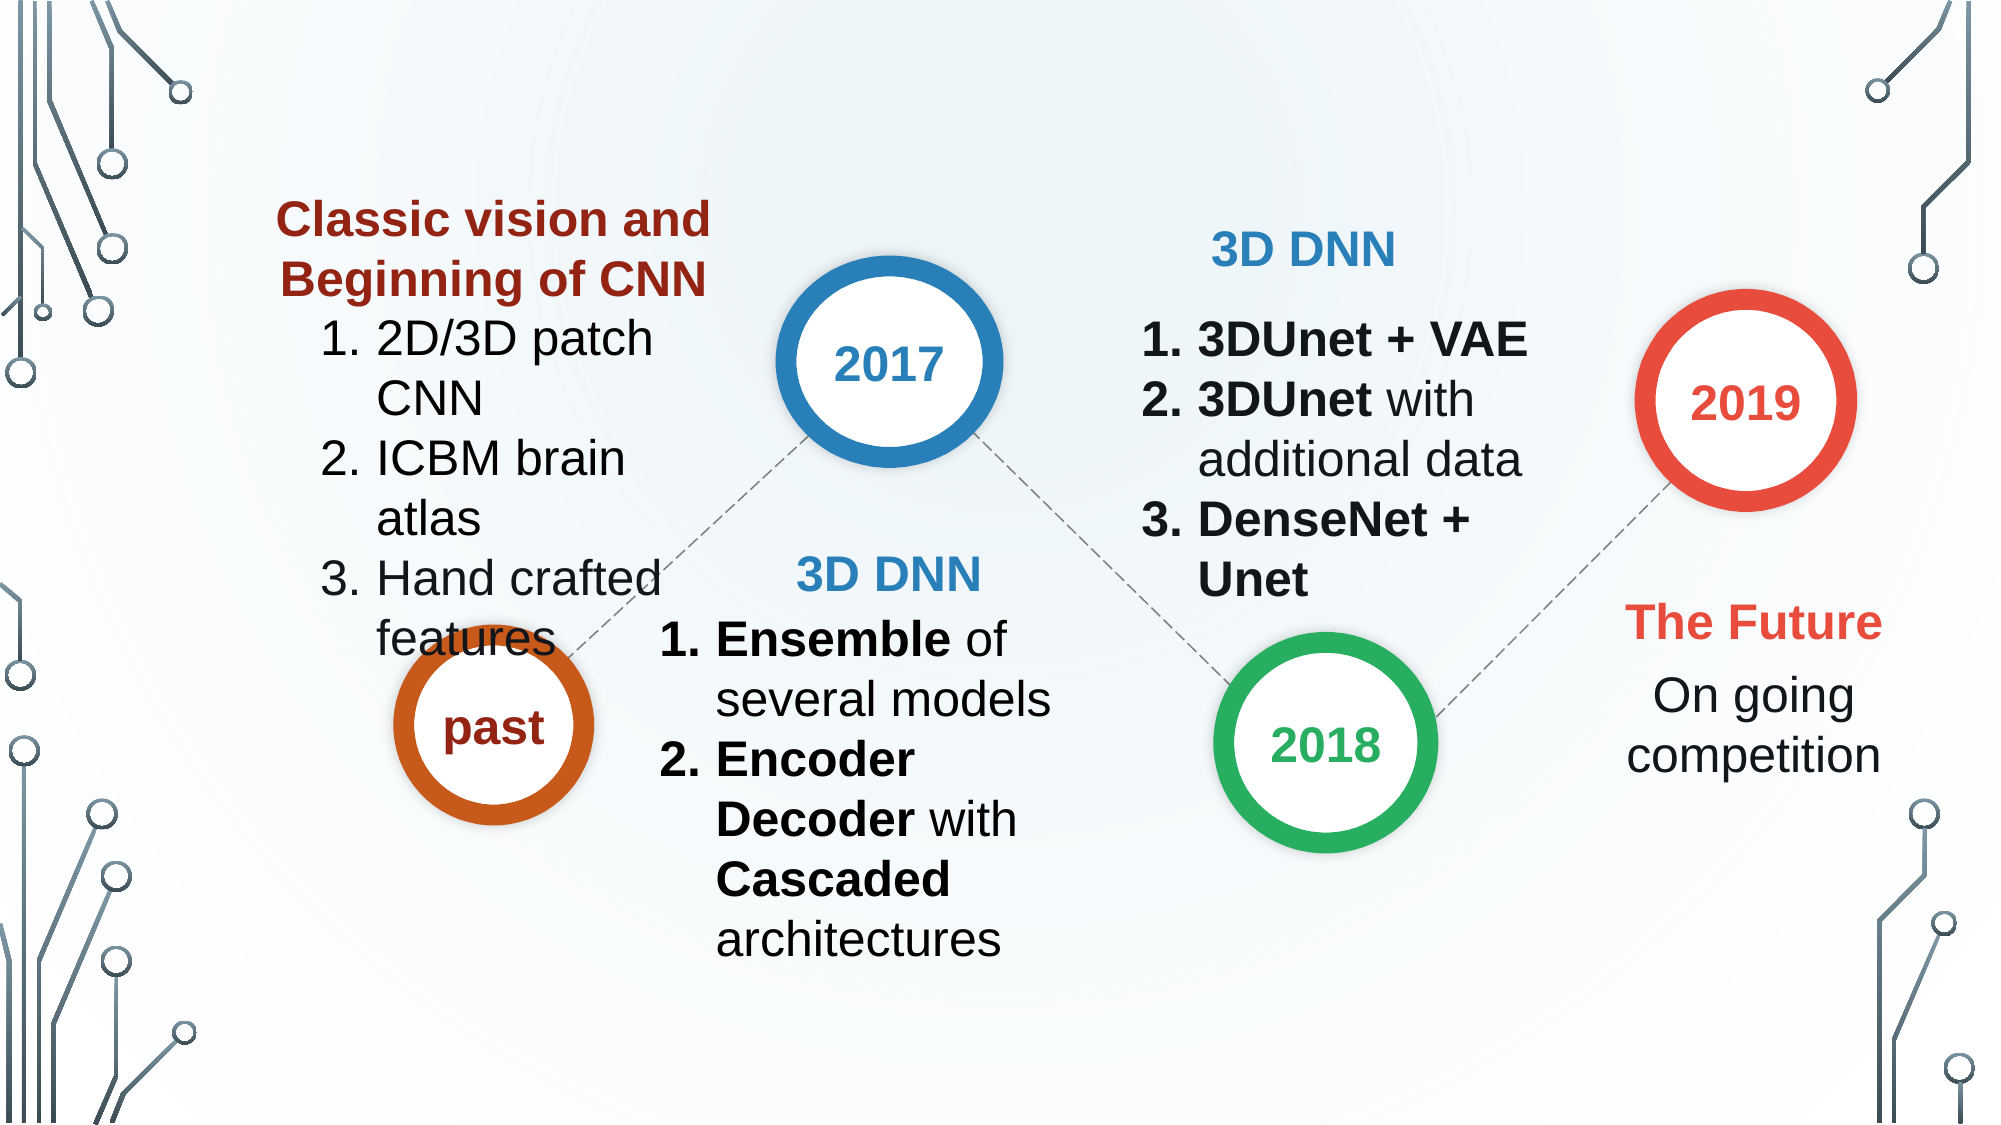

Classic vision and
Beginning of CNN
3D DNN
3DUnet + VAE
3DUnet with additional data
DenseNet + Unet
2018
2017
3D DNN
Ensemble of several models
Encoder Decoder with Cascaded architectures
2D/3D patch CNN
ICBM brain atlas
Hand crafted features
2019
The Future
On going competition
past